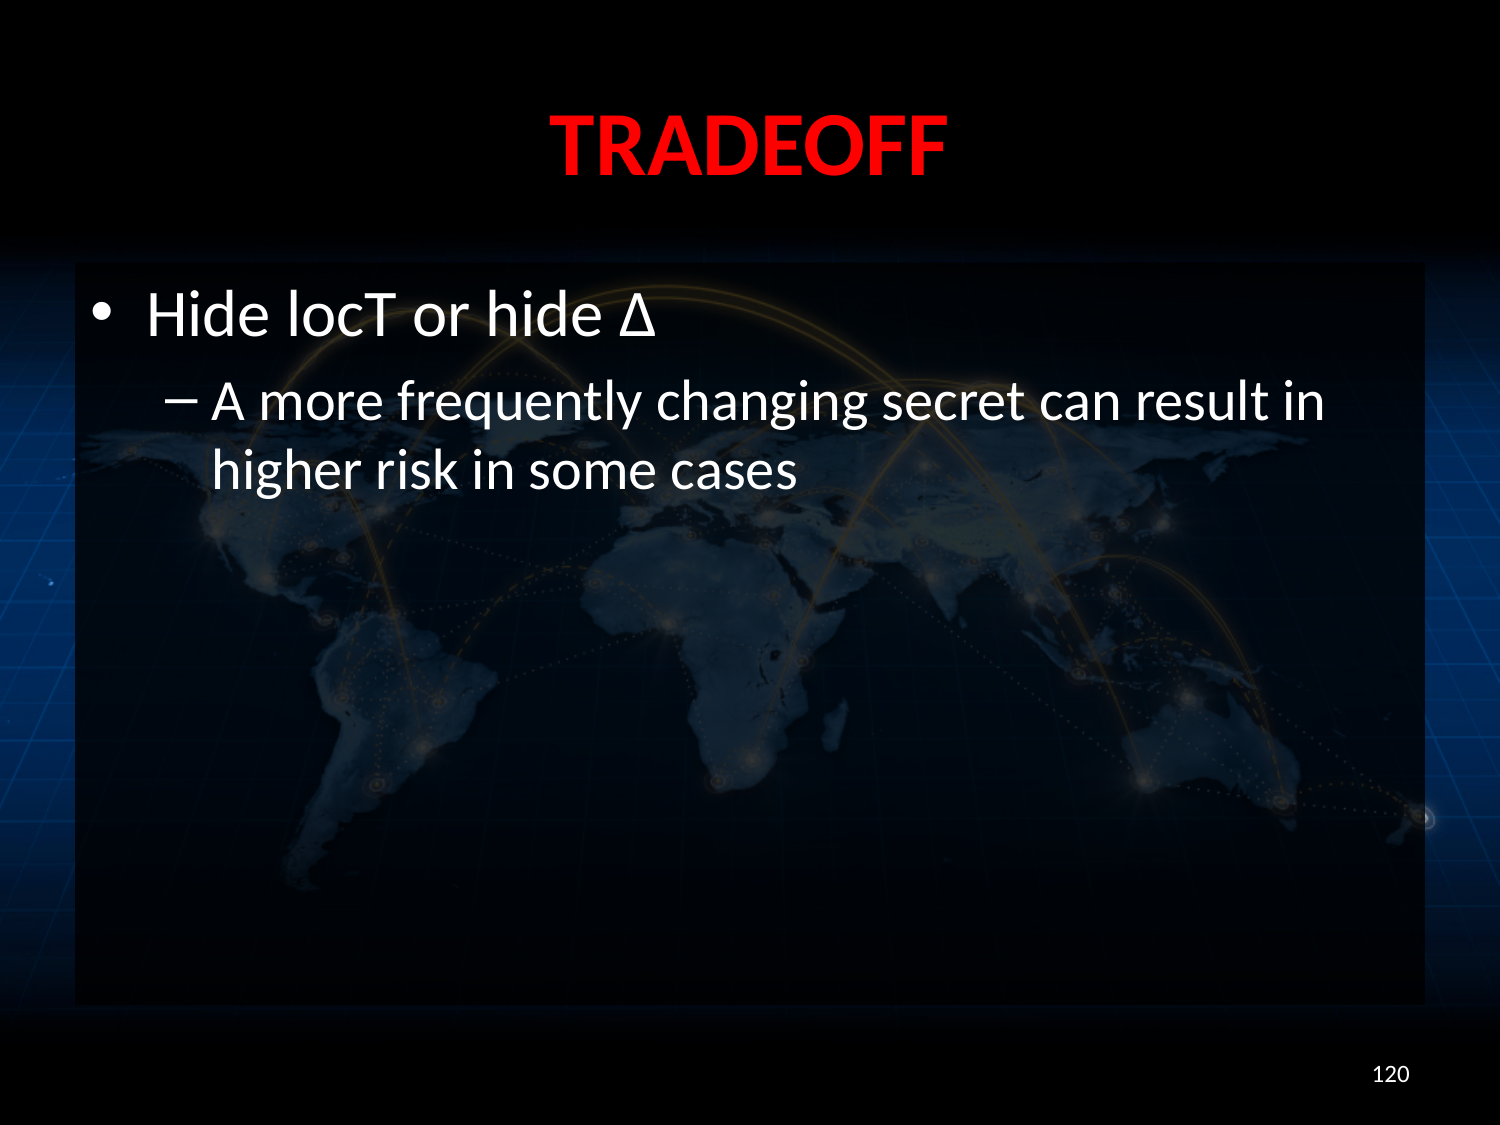

# Tradeoff
Hide locT or hide Δ
A more frequently changing secret can result in higher risk in some cases
120